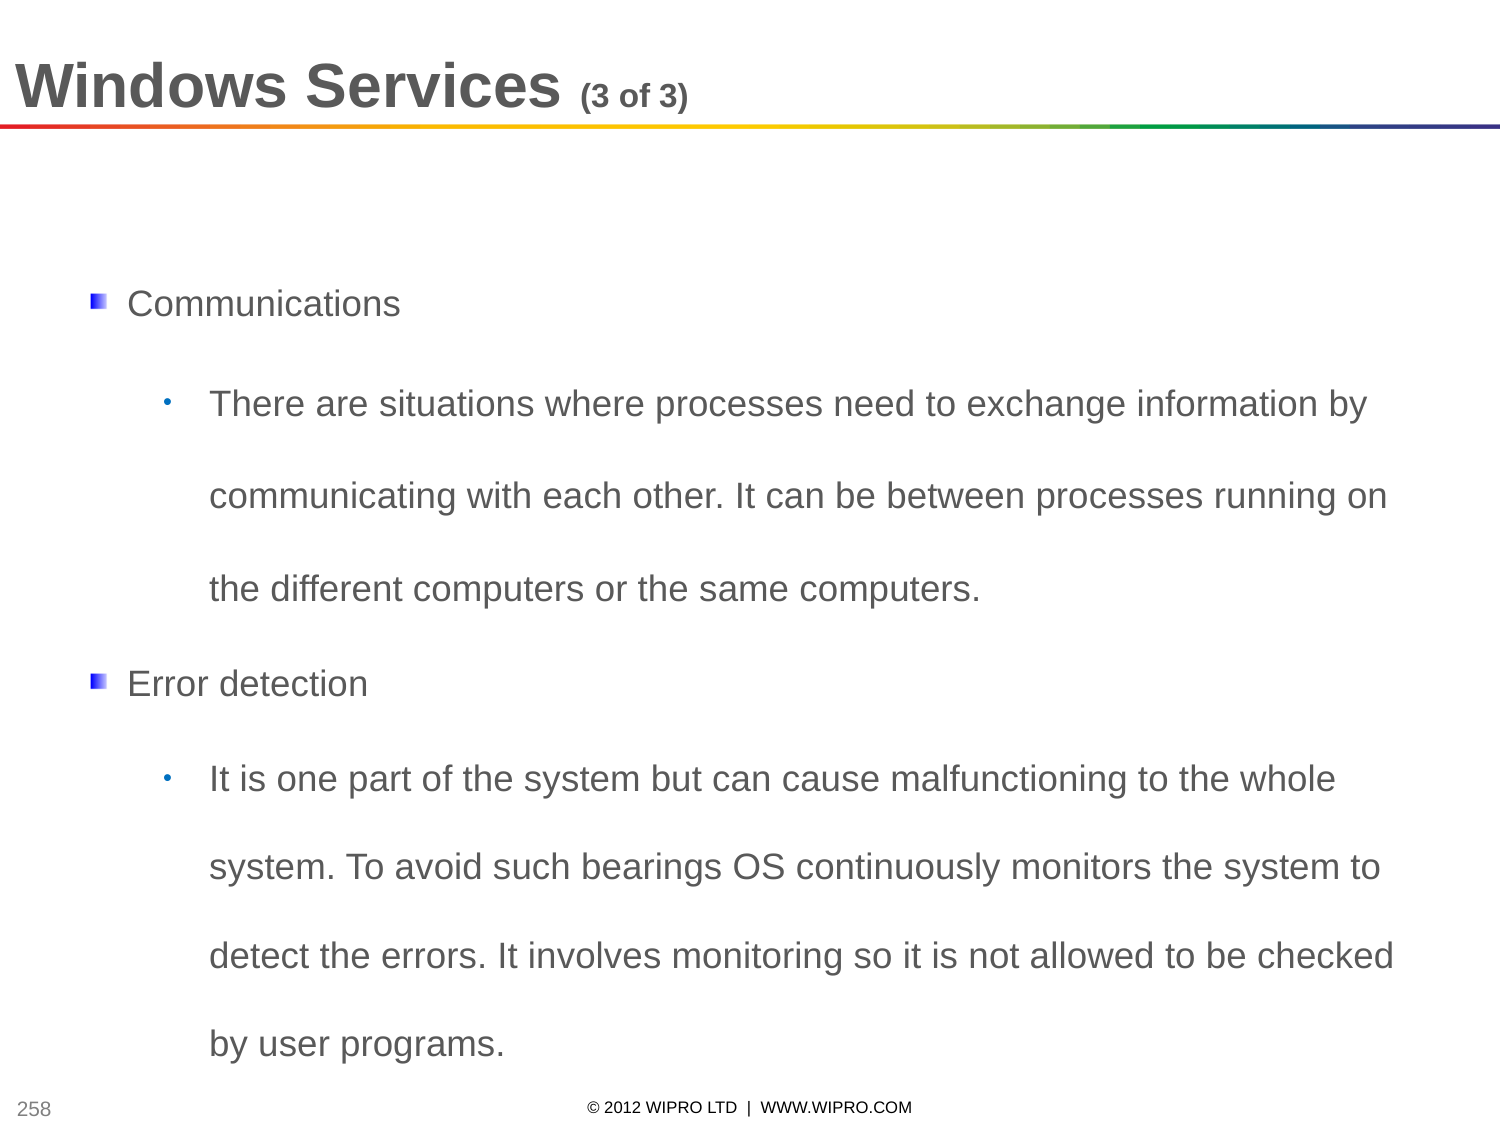

Windows Services (3 of 3)
Communications
There are situations where processes need to exchange information by communicating with each other. It can be between processes running on the different computers or the same computers.
Error detection
It is one part of the system but can cause malfunctioning to the whole system. To avoid such bearings OS continuously monitors the system to detect the errors. It involves monitoring so it is not allowed to be checked by user programs.